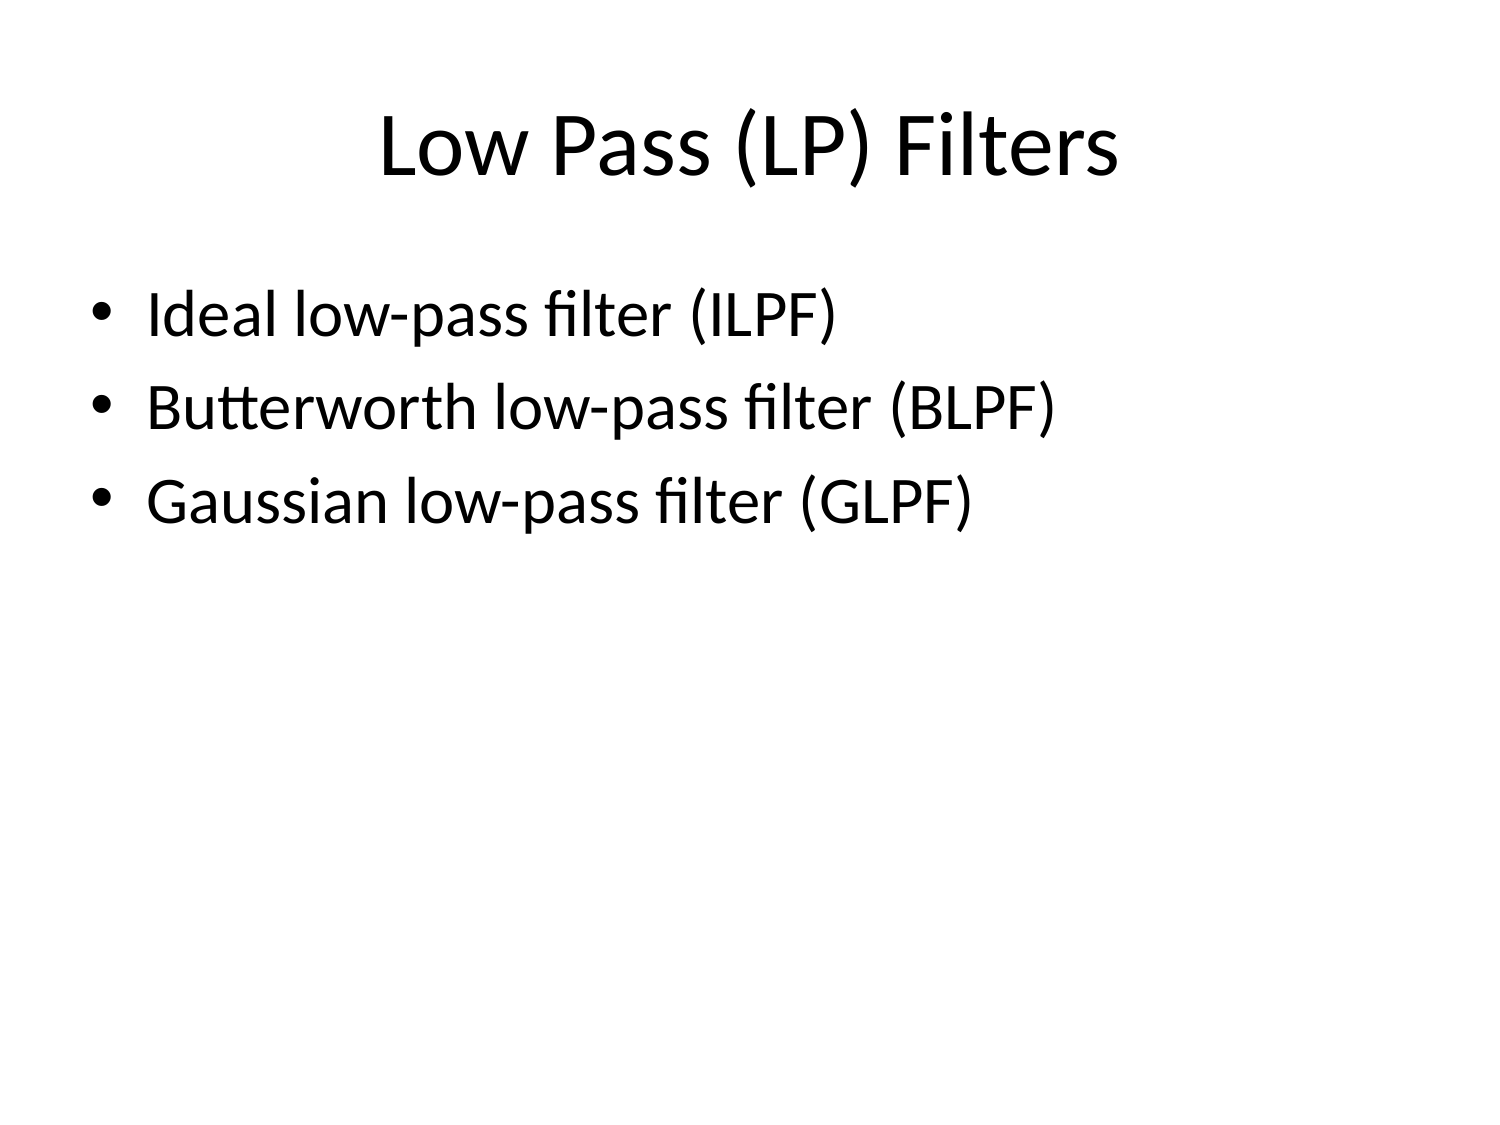

# Low Pass (LP) Filters
Ideal low-pass filter (ILPF)
Butterworth low-pass filter (BLPF)
Gaussian low-pass filter (GLPF)